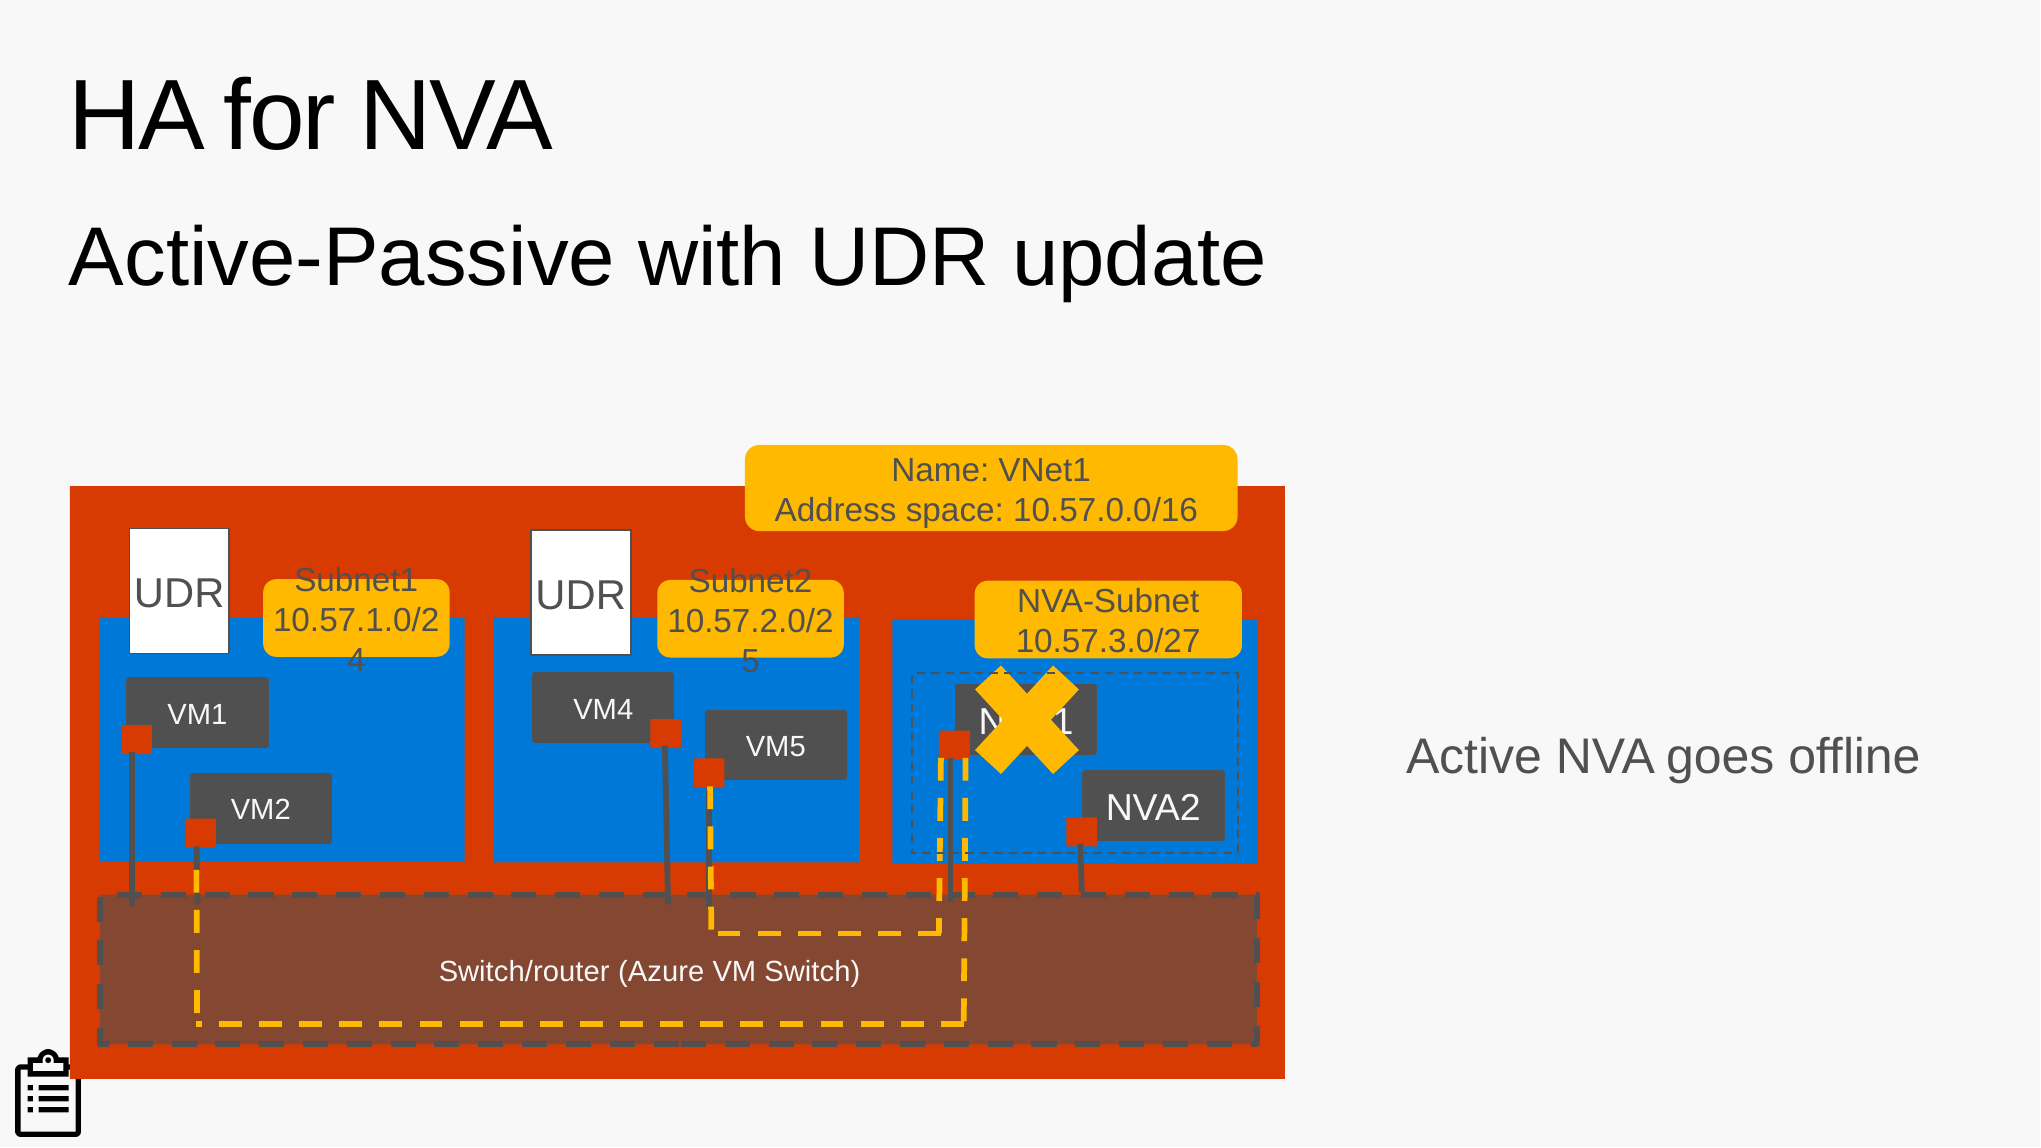

# HA for NVA
Active-Passive with UDR update
Name: VNet1
Address space: 10.57.0.0/16

UDR
UDR
Subnet1
10.57.1.0/24
Subnet2
10.57.2.0/25
NVA-Subnet
10.57.3.0/27

VM4
VM1
NVA1
Active NVA goes offline
VM5

NVA2
VM2

Switch/router (Azure VM Switch)